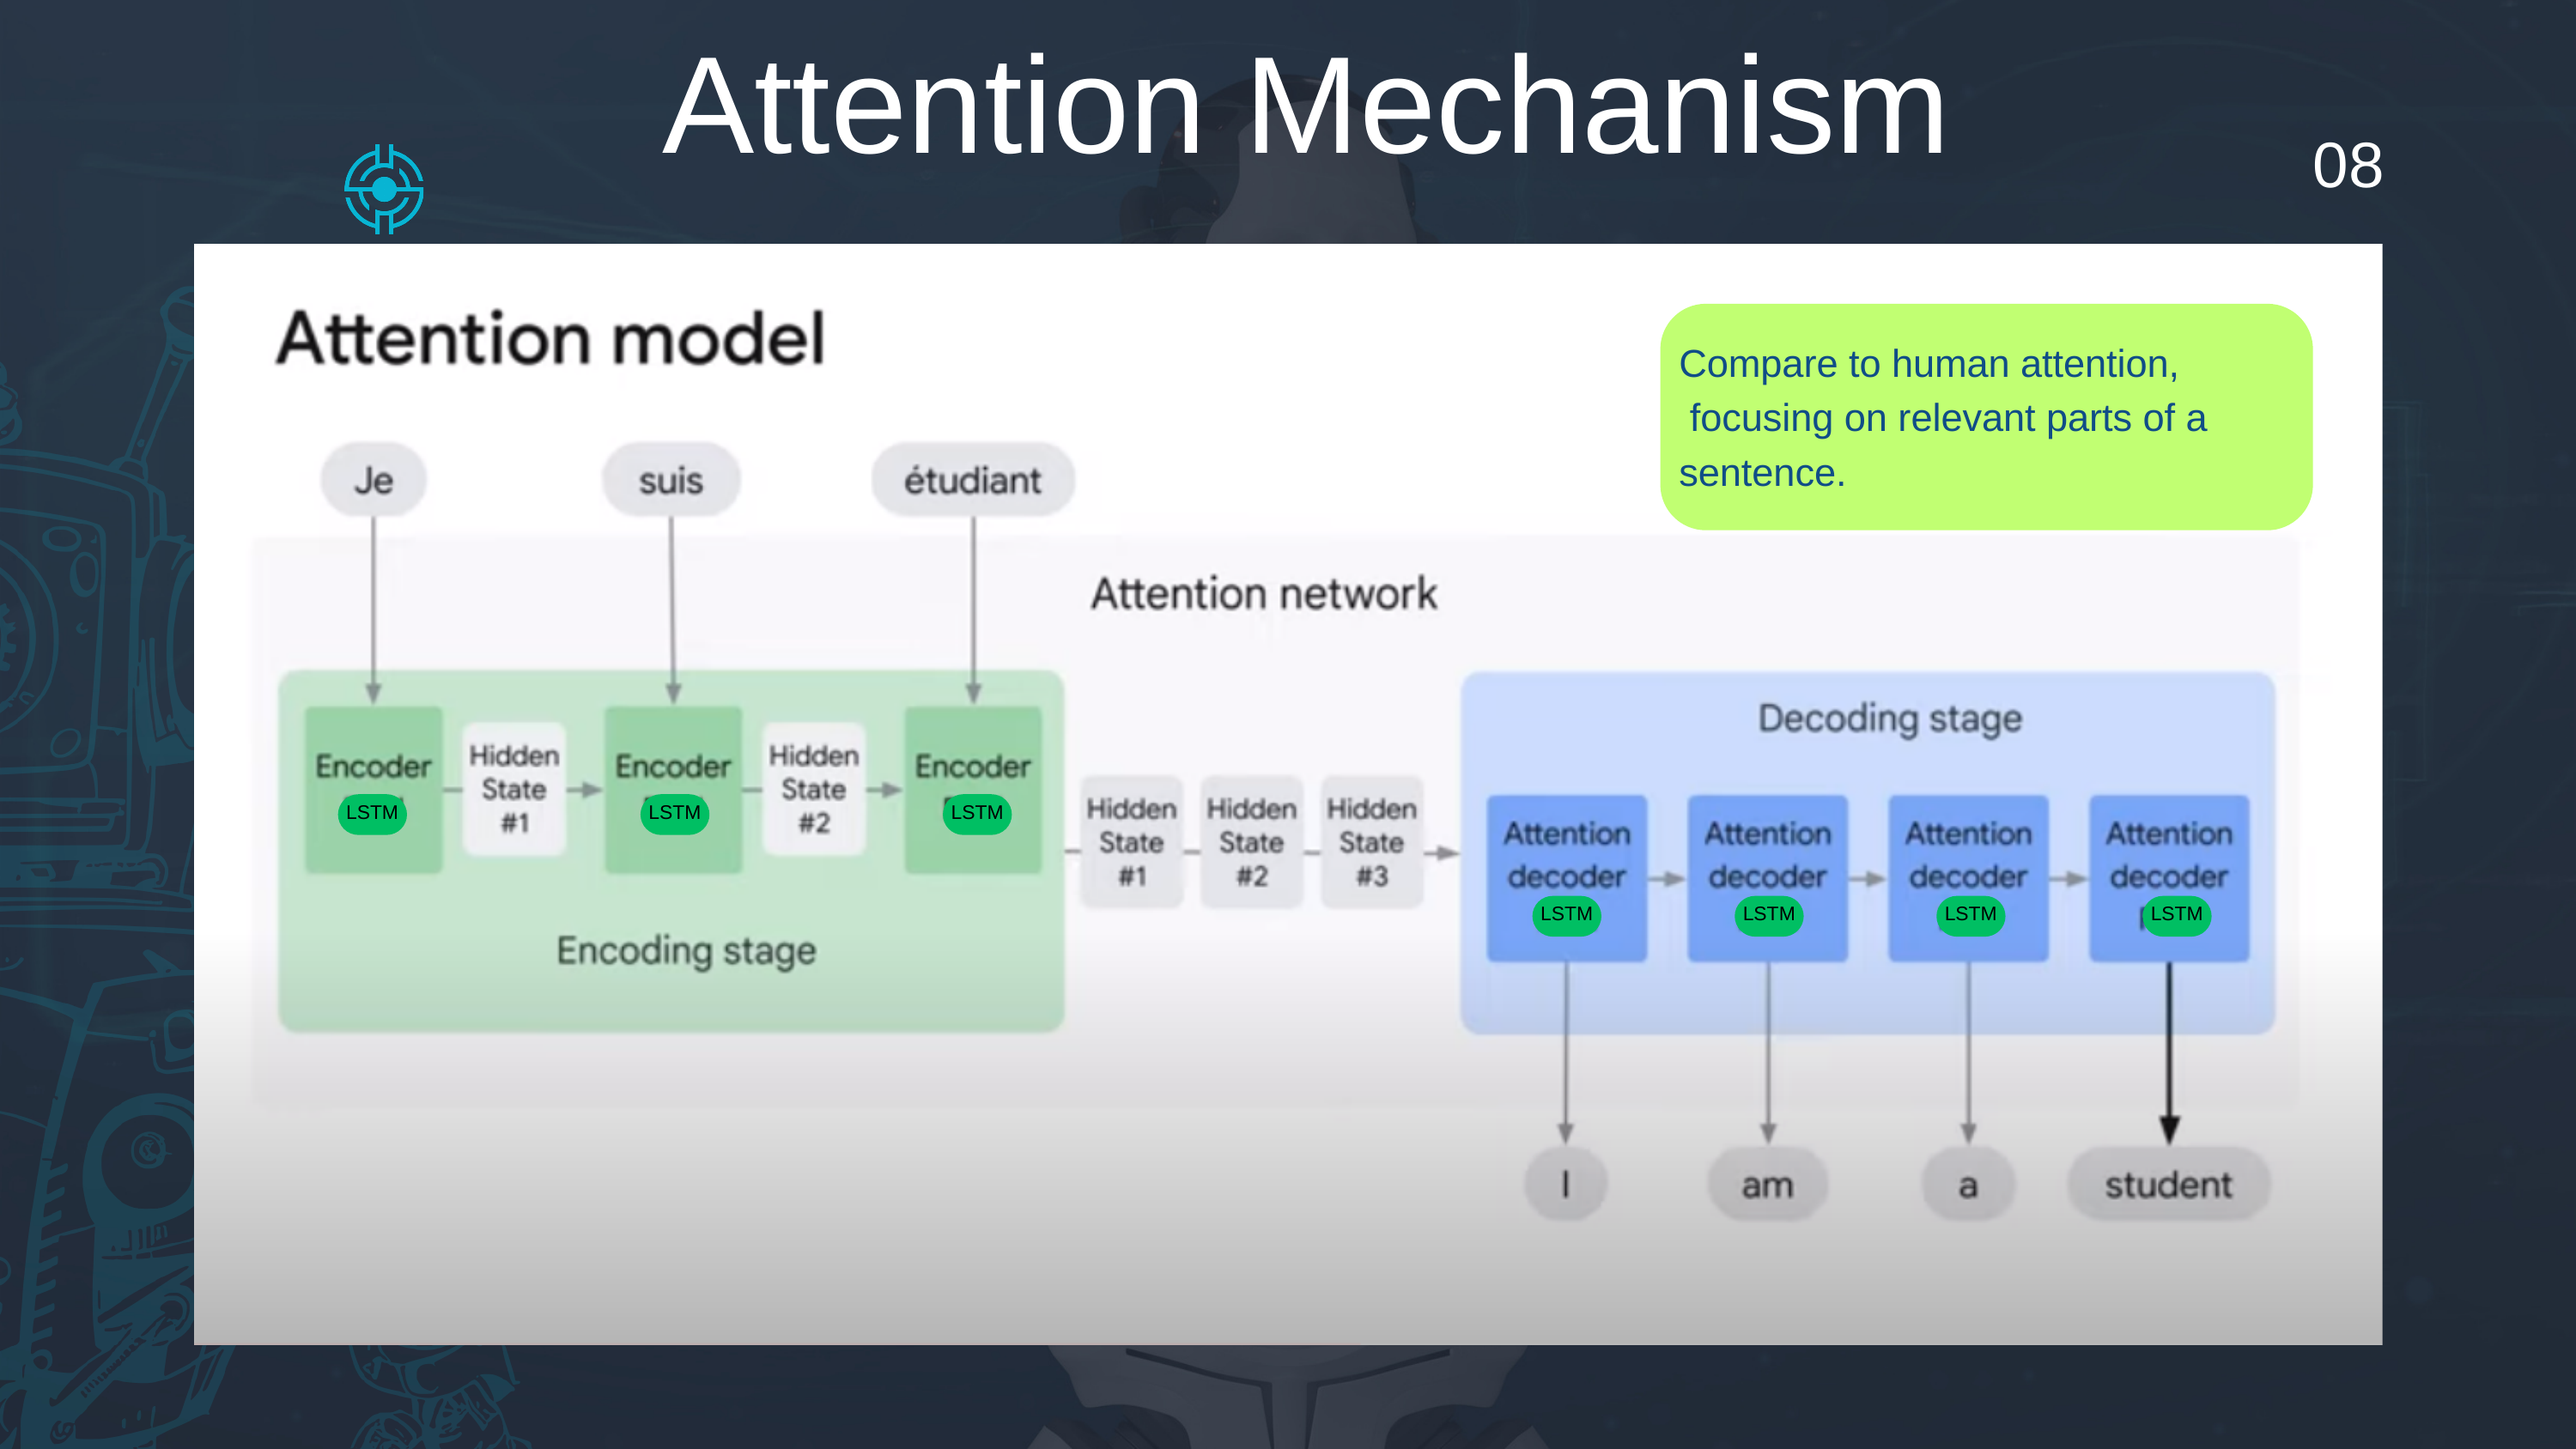

Attention Mechanism
08

Compare to human attention,
 focusing on relevant parts of a sentence.

LSTM

LSTM

LSTM

LSTM

LSTM

LSTM

LSTM